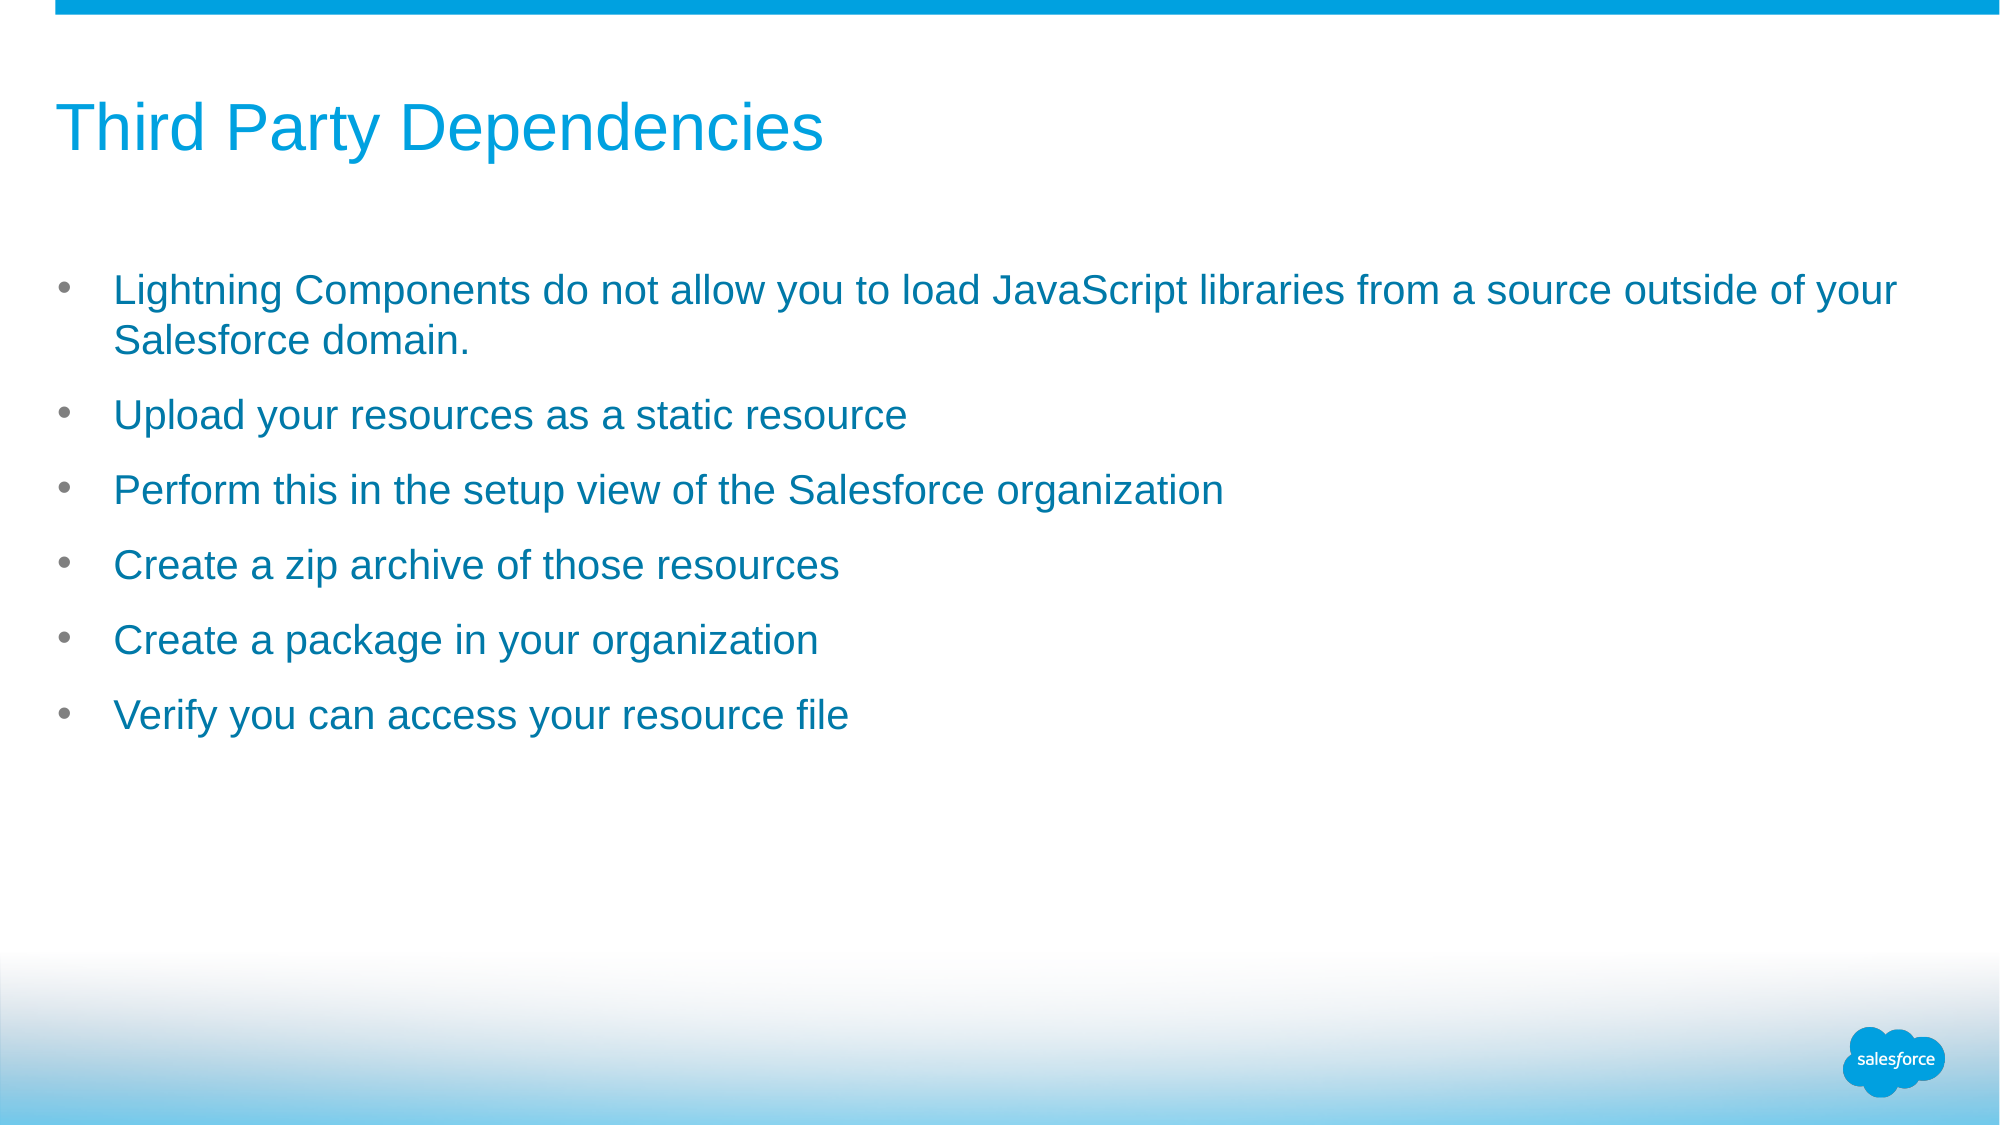

# Third Party Dependencies
Lightning Components do not allow you to load JavaScript libraries from a source outside of your Salesforce domain.
Upload your resources as a static resource
Perform this in the setup view of the Salesforce organization
Create a zip archive of those resources
Create a package in your organization
Verify you can access your resource file